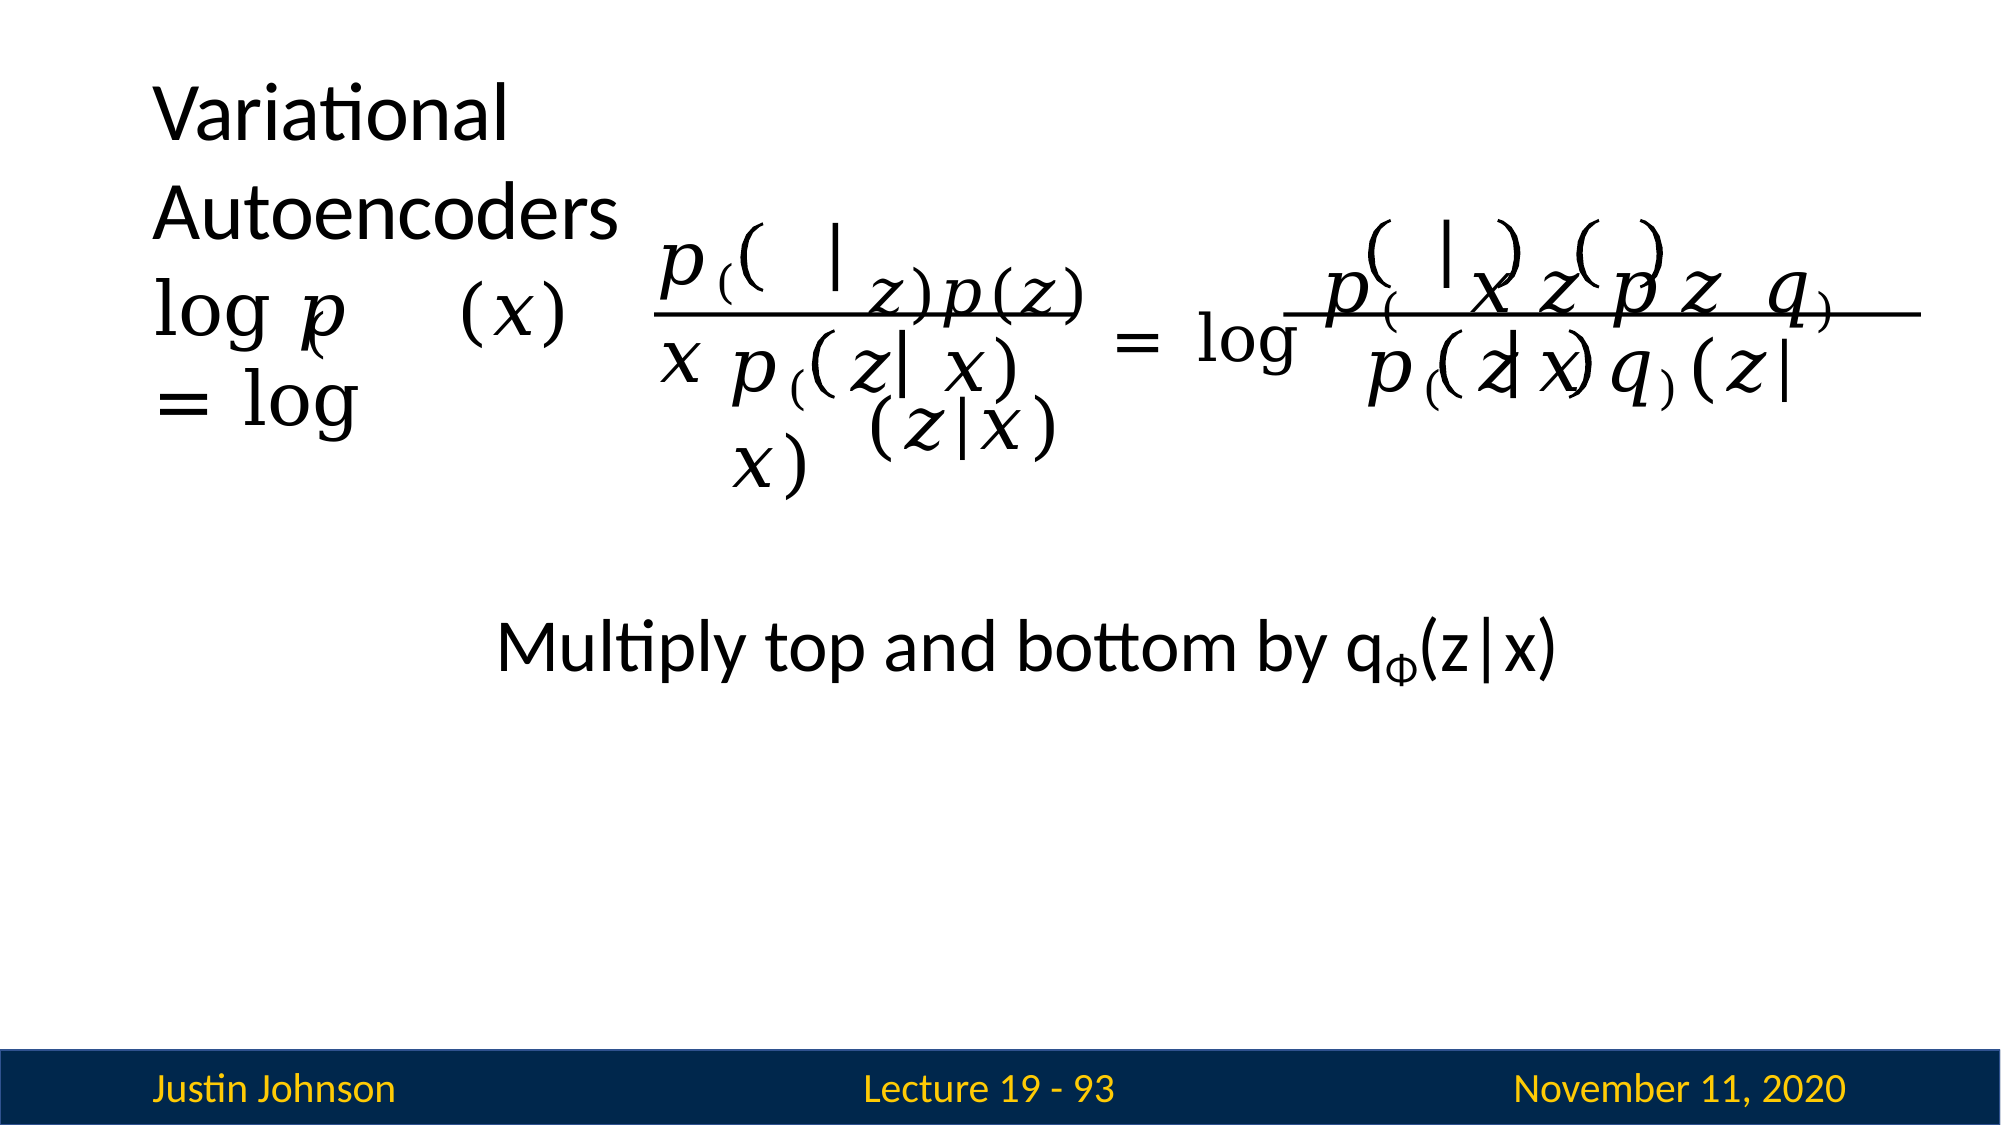

# Variational Autoencoders
𝑧)𝑝(𝑧) = log 𝑝(	𝑥	𝑧	𝑝	𝑧	𝑞)(𝑧|𝑥)
𝑝(	𝑥

log 𝑝	(𝑥) = log
(
𝑝(	𝑧	𝑥)	𝑝(	𝑧	𝑥	𝑞)(𝑧|𝑥)

Multiply top and bottom by qΦ(z|x)
Justin Johnson
November 11, 2020
Lecture 19 - 93